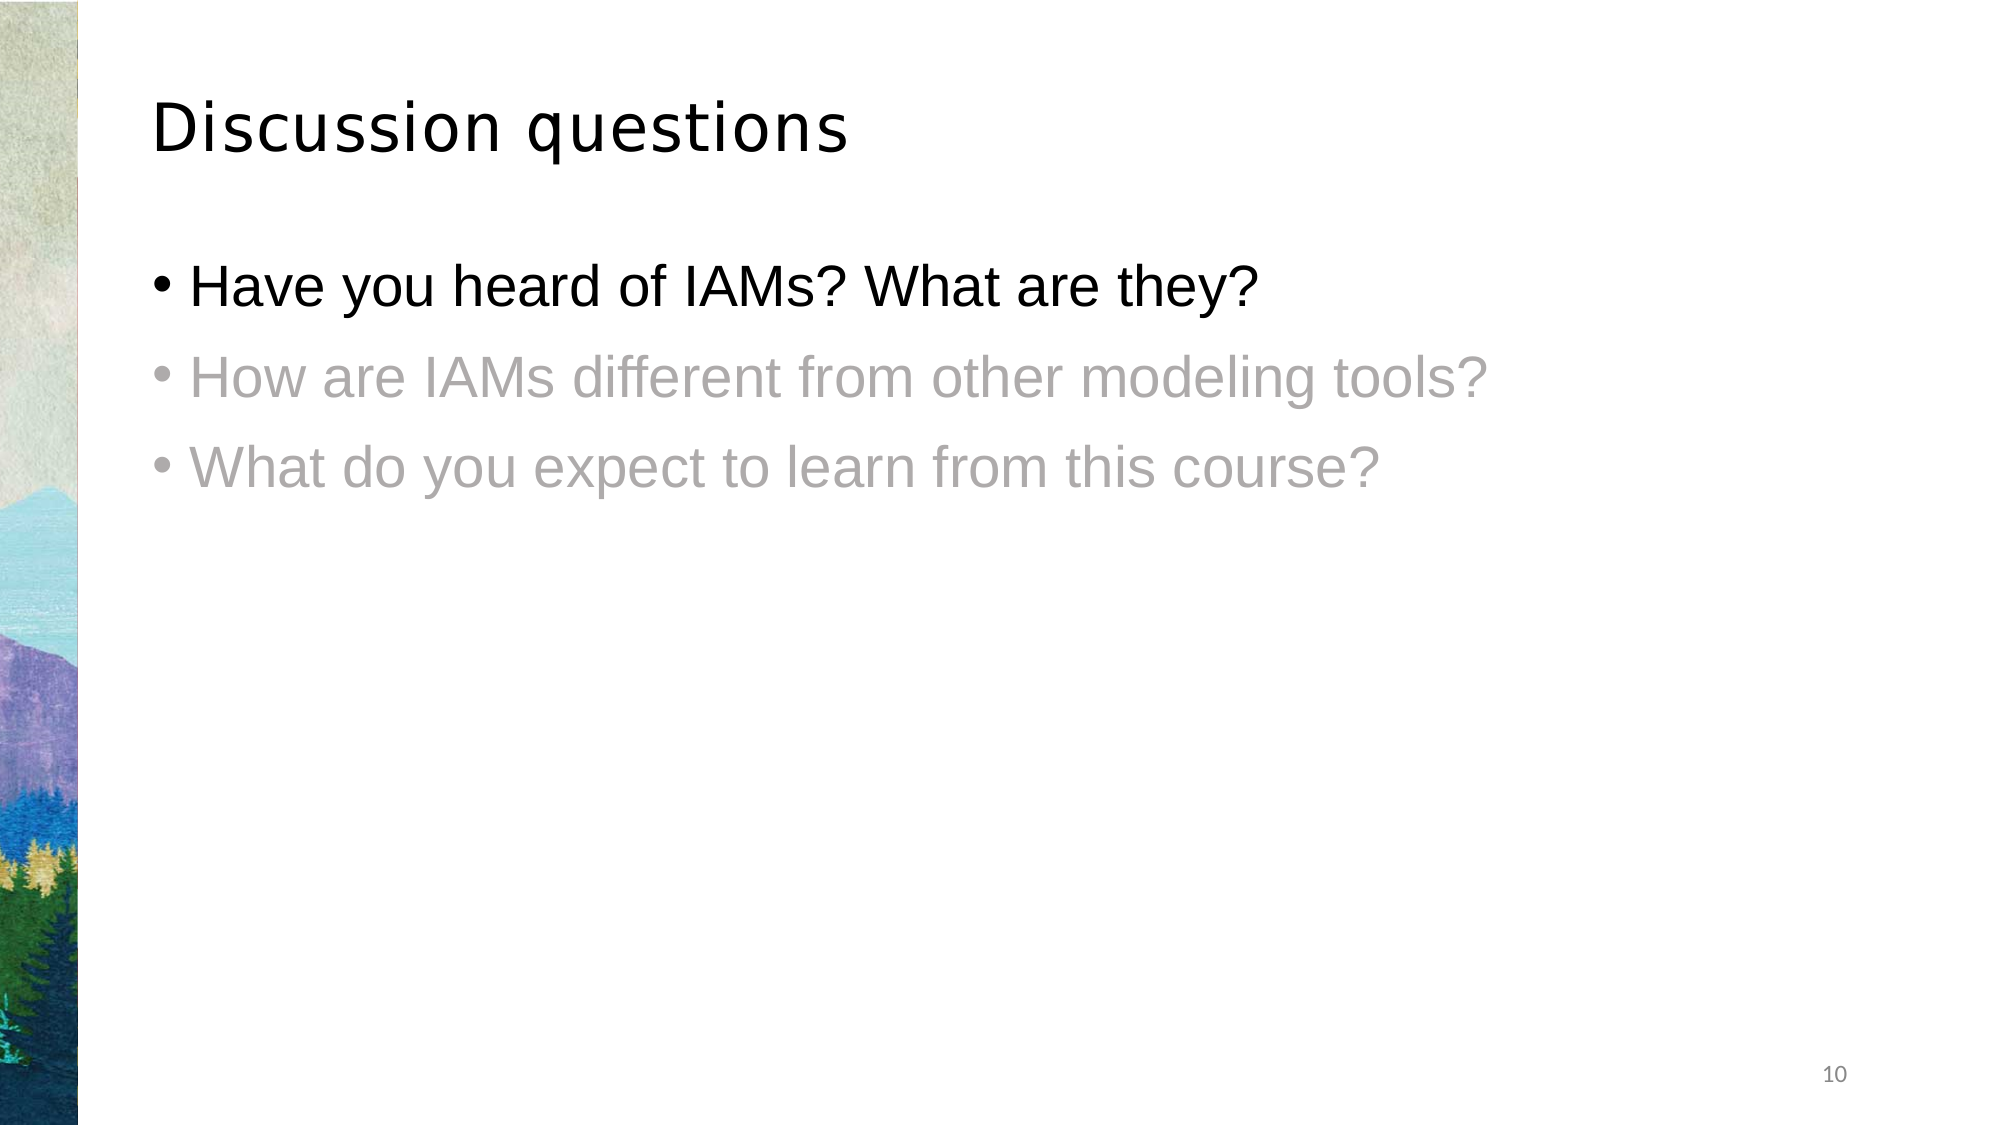

# Discussion questions
Have you heard of IAMs? What are they?
How are IAMs different from other modeling tools?
What do you expect to learn from this course?